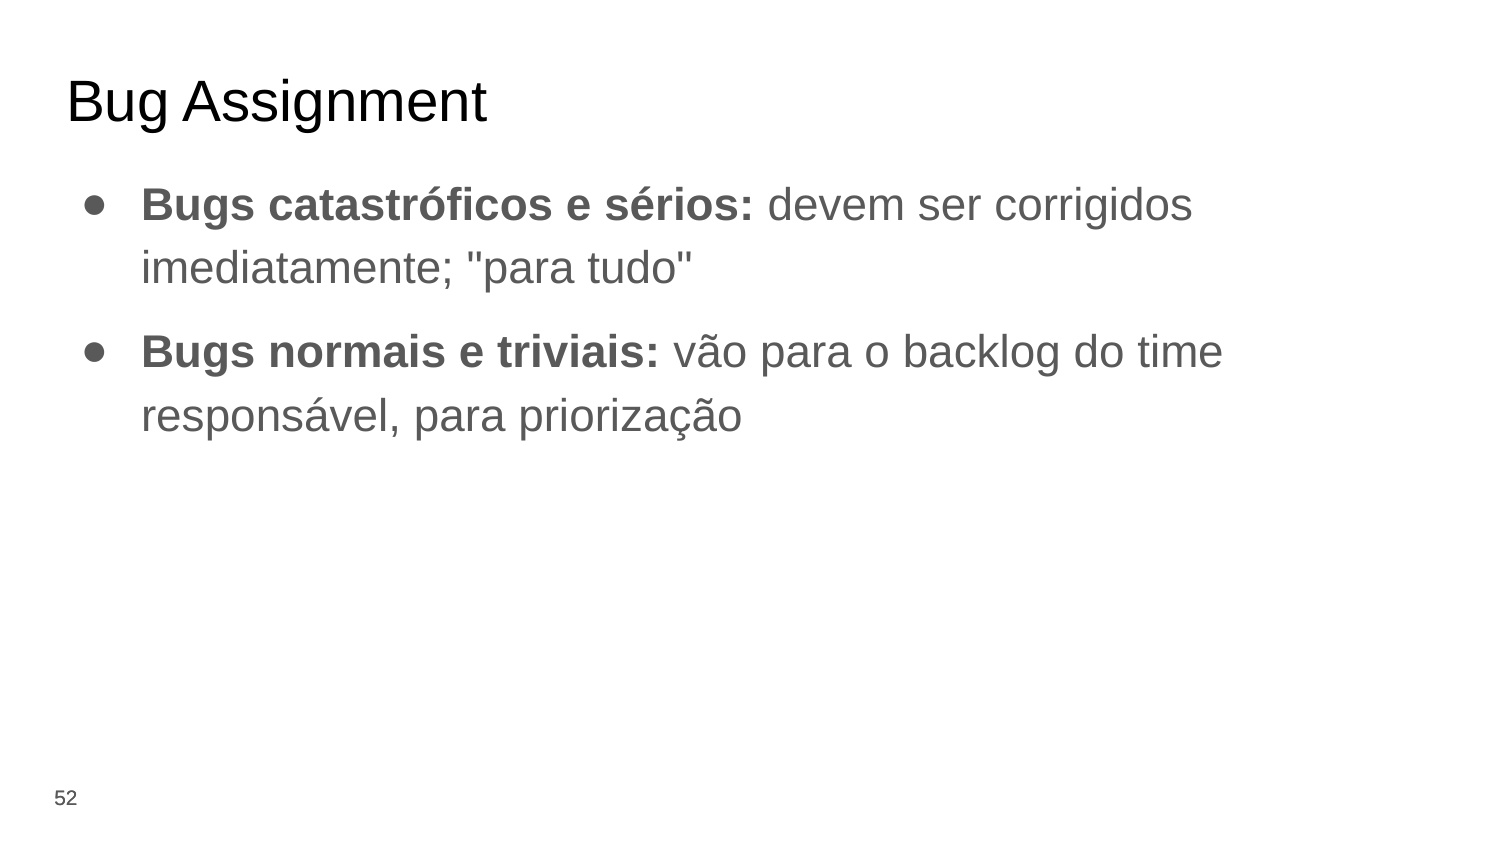

# Bug Assignment
Bugs catastróficos e sérios: devem ser corrigidos imediatamente; "para tudo"
Bugs normais e triviais: vão para o backlog do time responsável, para priorização

52
52